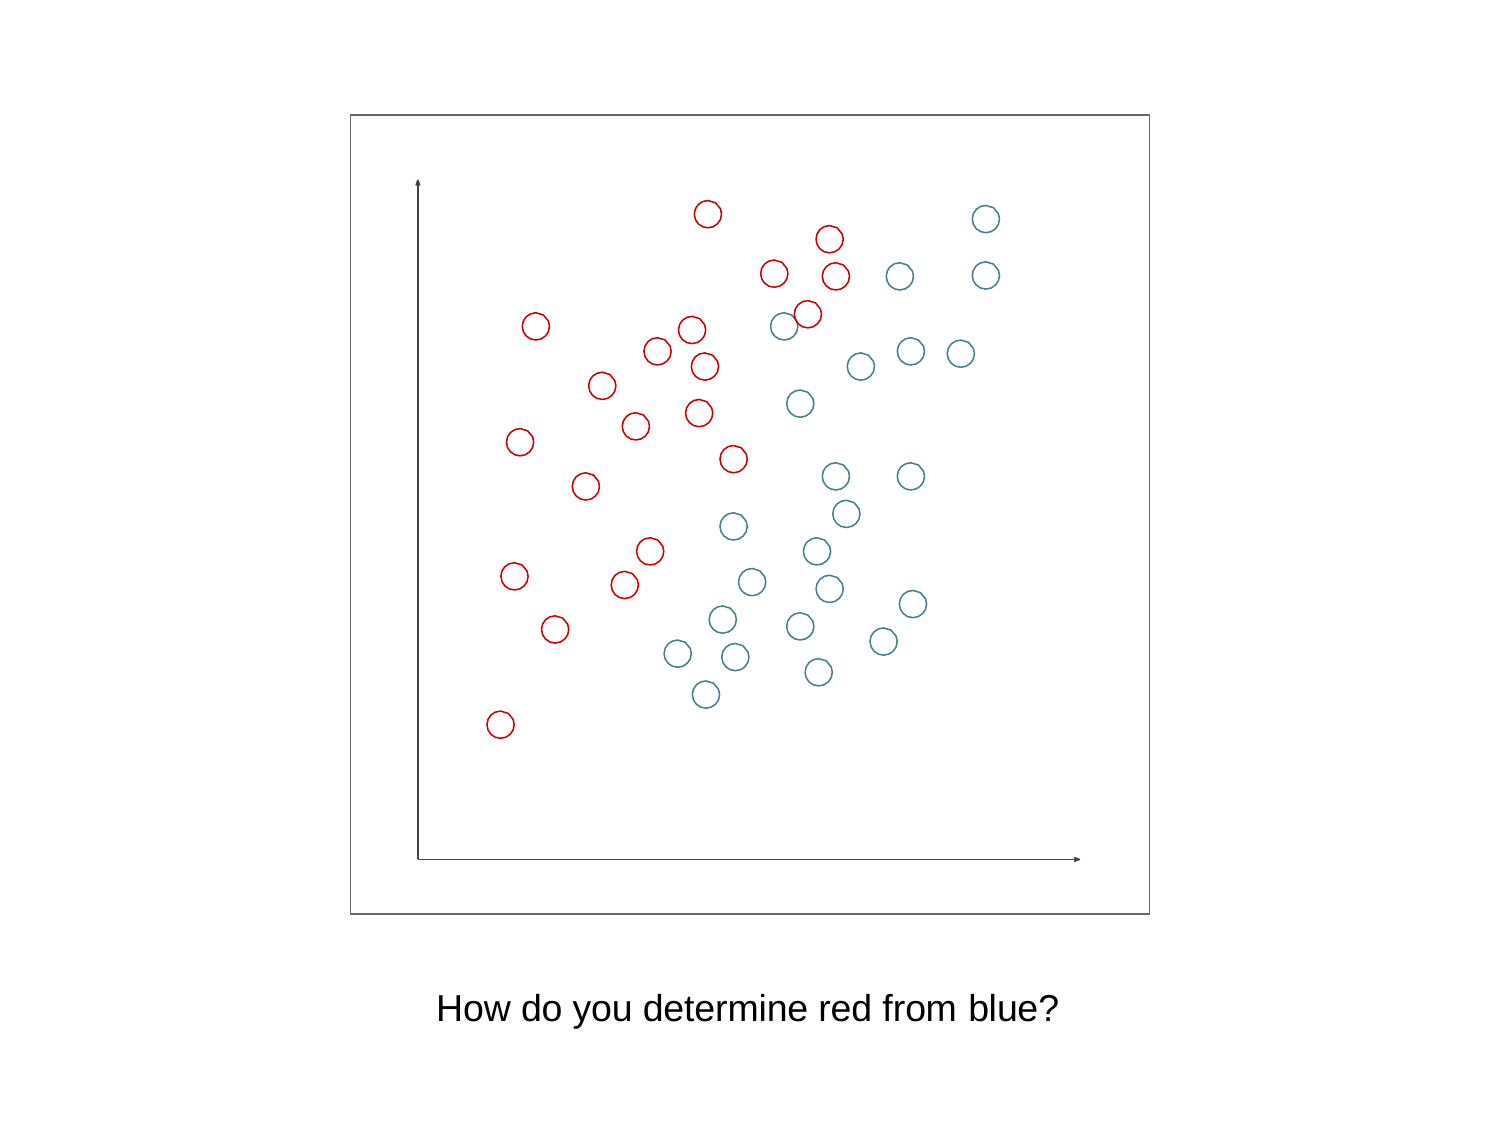

How do you determine red from blue?